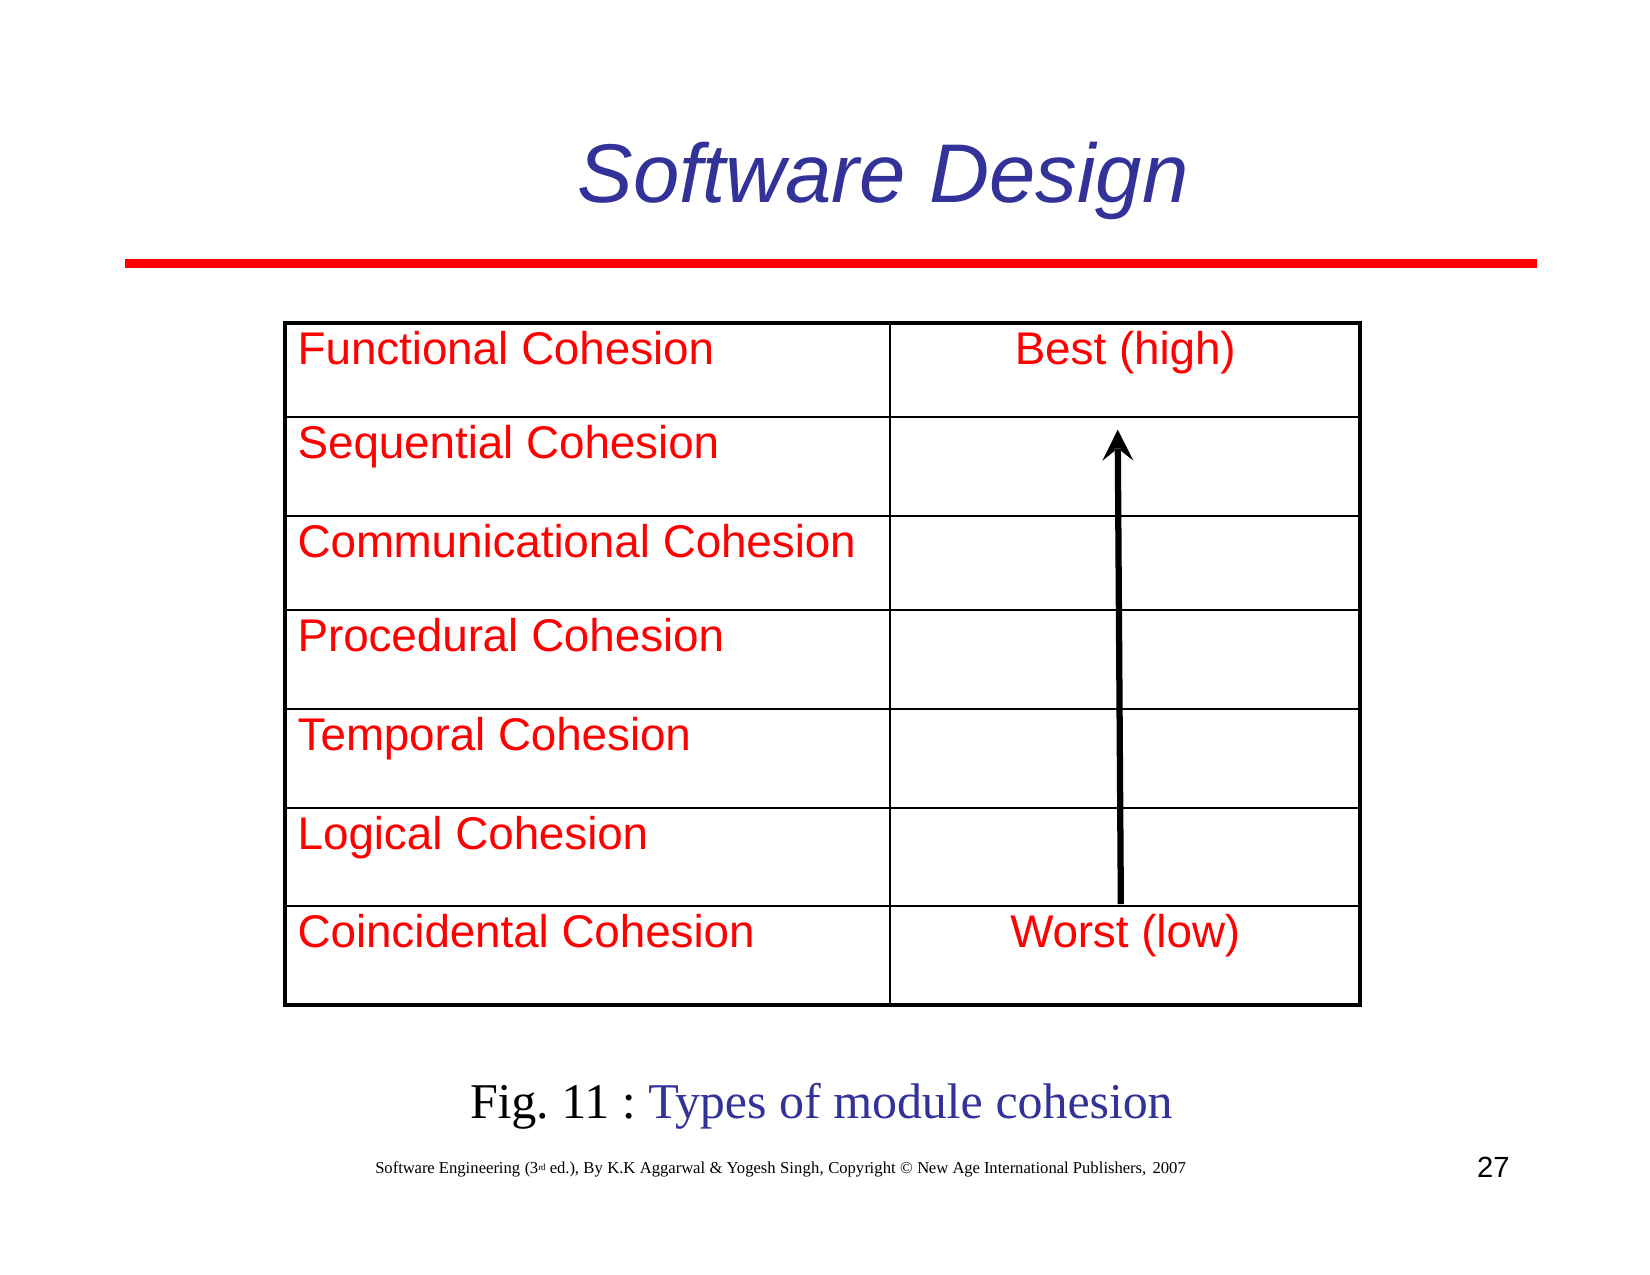

# Software Design

| Functional Cohesion | Best (high) |
| --- | --- |
| Sequential Cohesion |  |
| Communicational Cohesion |  |
| Procedural Cohesion |  |
| Temporal Cohesion |  |
| Logical Cohesion |  |
| Coincidental Cohesion | Worst (low) |

Fig. 11 : Types of module cohesion
27
Software Engineering (3rd  ed.), By K.K Aggarwal & Yogesh Singh, Copyright © New Age International Publishers, 2007